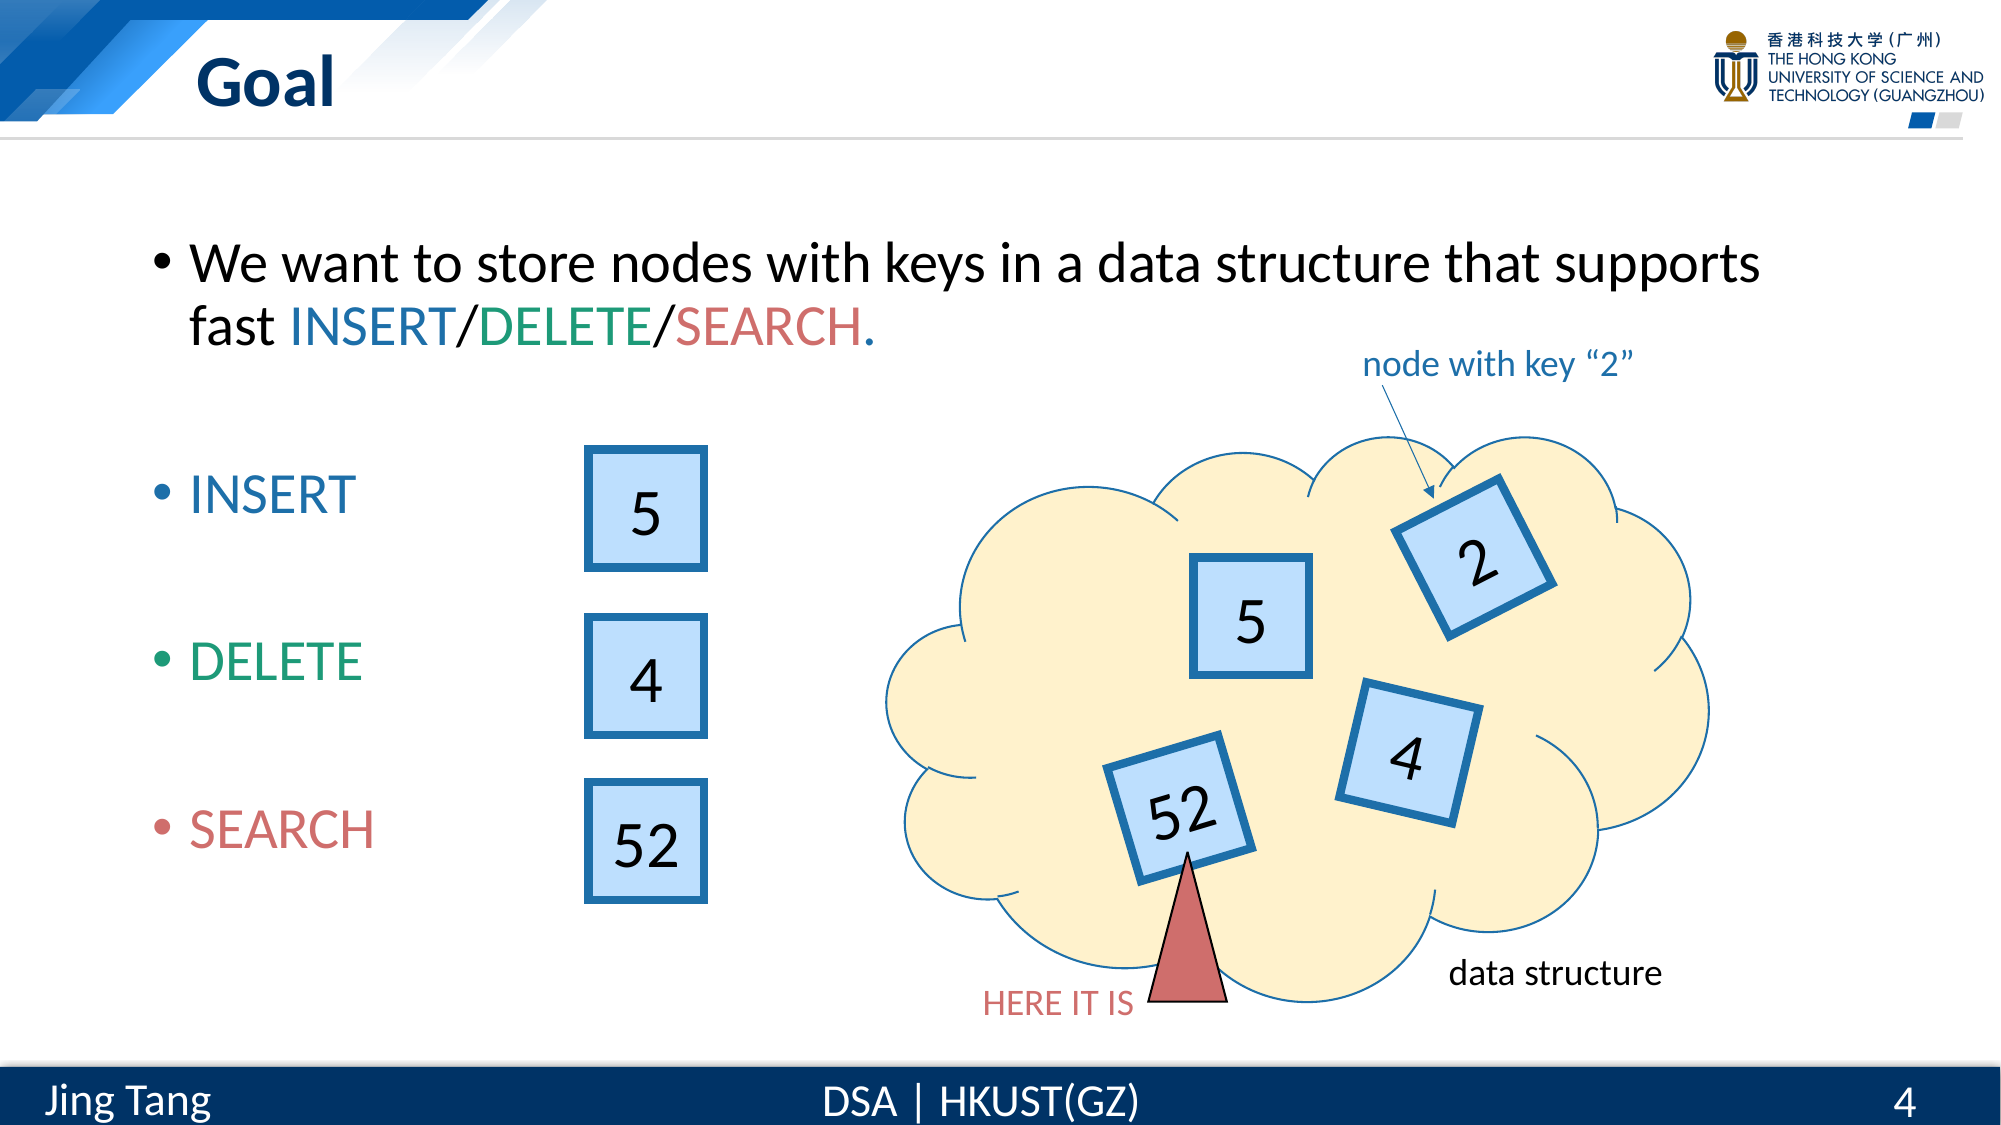

# Goal
We want to store nodes with keys in a data structure that supports fast INSERT/DELETE/SEARCH.

INSERT

DELETE

SEARCH
node with key “2”

5
2
5
4
4
52
52

HERE IT IS
data structure
4